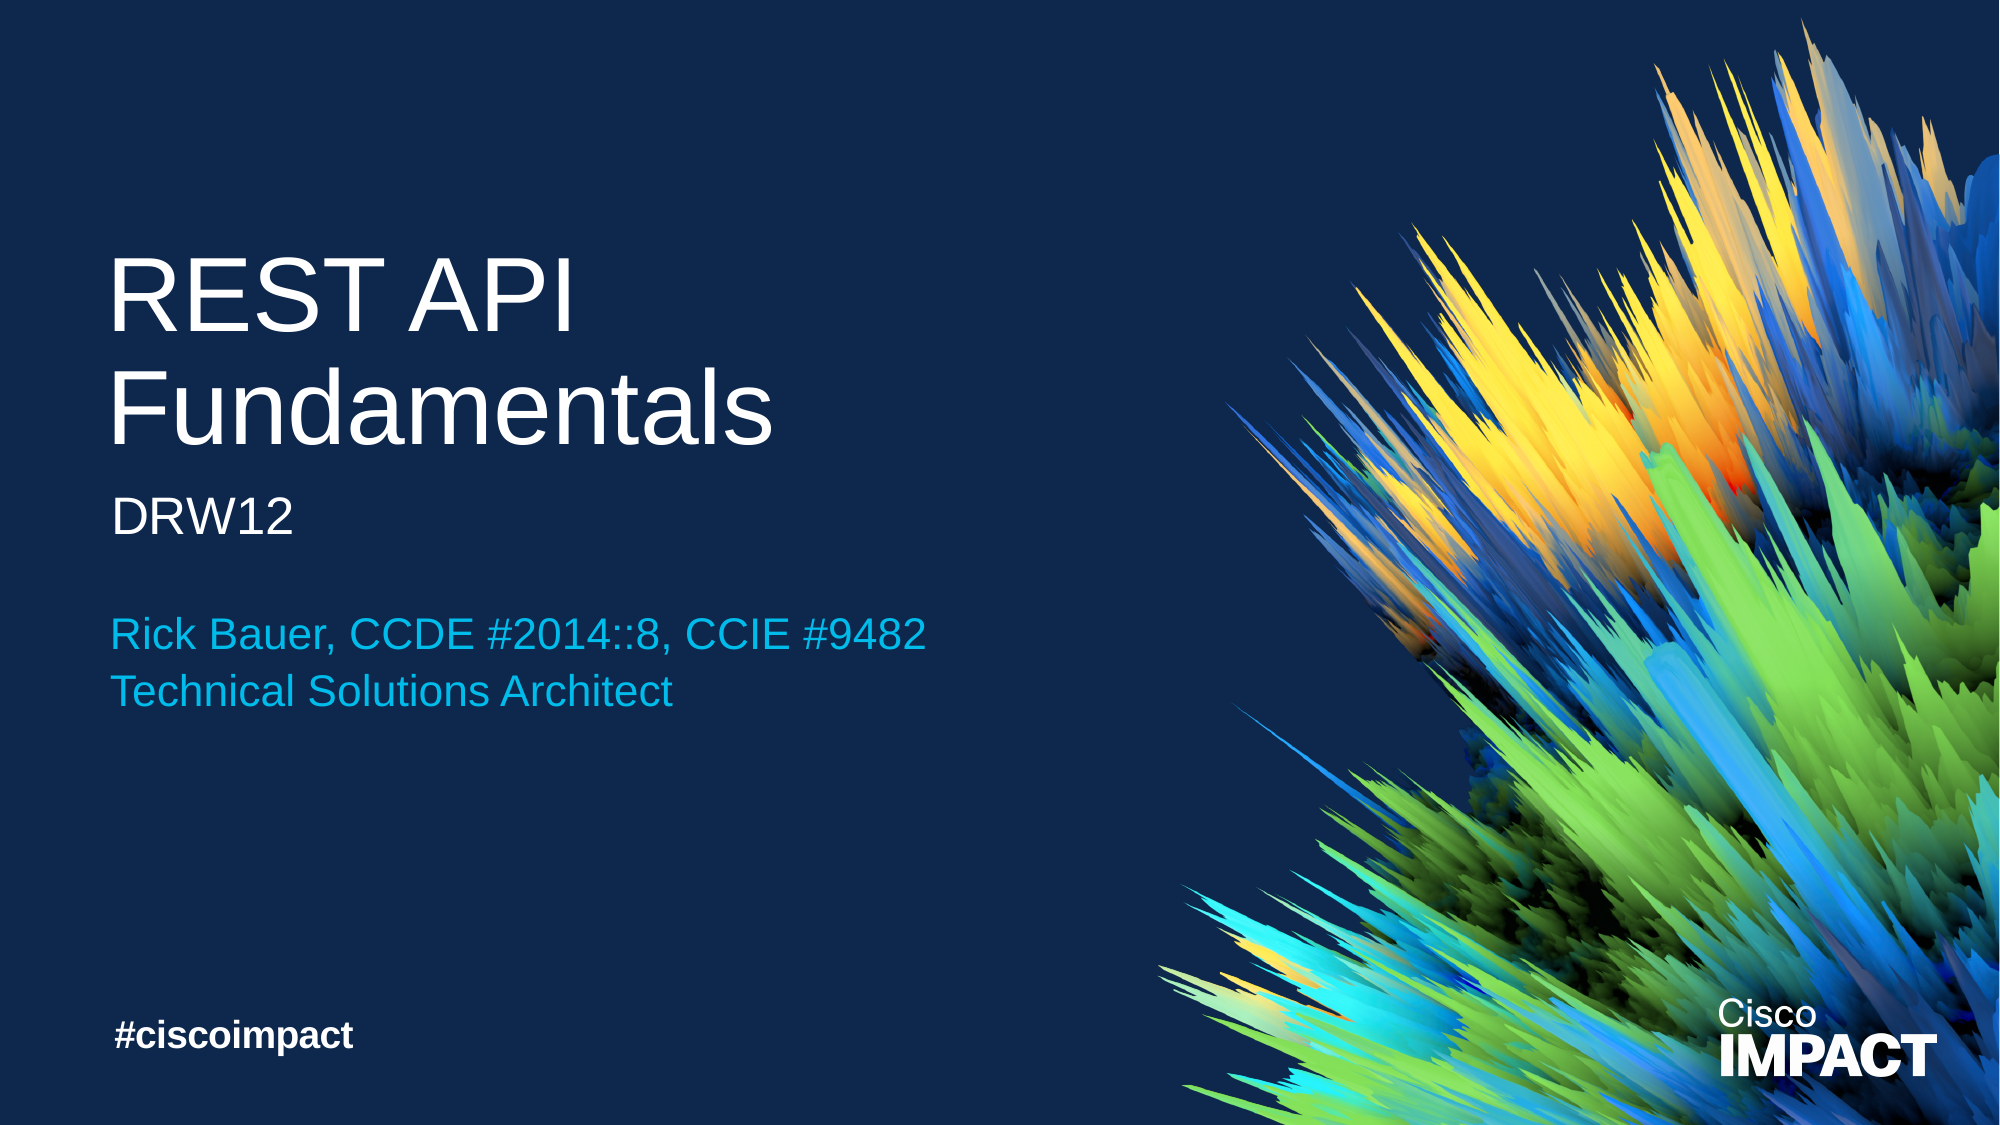

# REST API Fundamentals
DRW12
Rick Bauer, CCDE #2014::8, CCIE #9482
Technical Solutions Architect